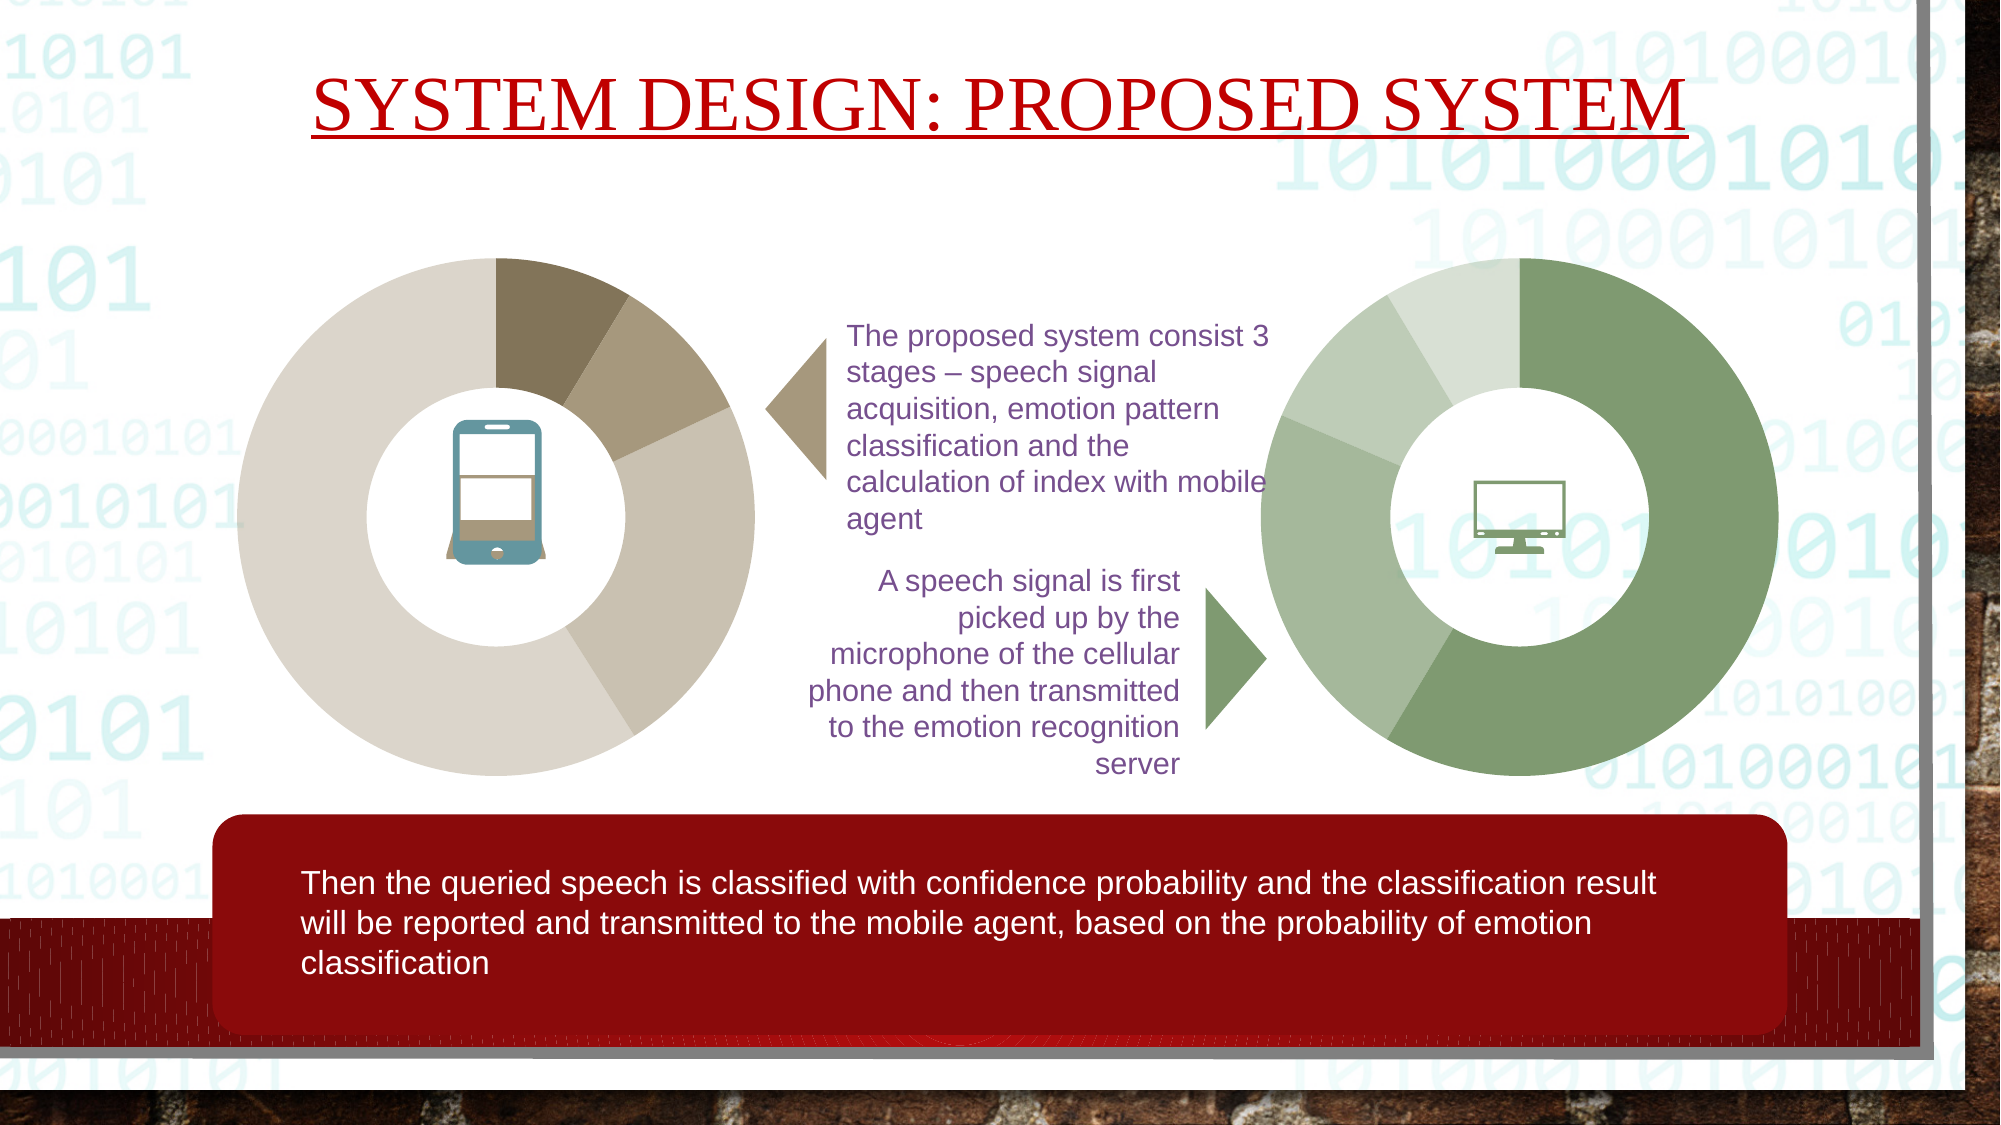

SYSTEM DESIGN: PROPOSED SYSTEM

### Chart

| Category | Sales |
|---|---|
| 1st Qtr | 1.2 |
| 2nd Qtr | 1.3 |
| 3rd Qtr | 3.2 |
| 4th Qtr | 8.2 |

### Chart

| Category | Sales |
|---|---|
| 1st Qtr | 8.2 |
| 2nd Qtr | 3.2 |
| 3rd Qtr | 1.4 |
| 4th Qtr | 1.2 |

### Chart

| Category |
|---|
The proposed system consist 3 stages – speech signal acquisition, emotion pattern classification and the calculation of index with mobile agent

A speech signal is first picked up by the microphone of the cellular phone and then transmitted to the emotion recognition server

Then the queried speech is classified with confidence probability and the classification result will be reported and transmitted to the mobile agent, based on the probability of emotion classification